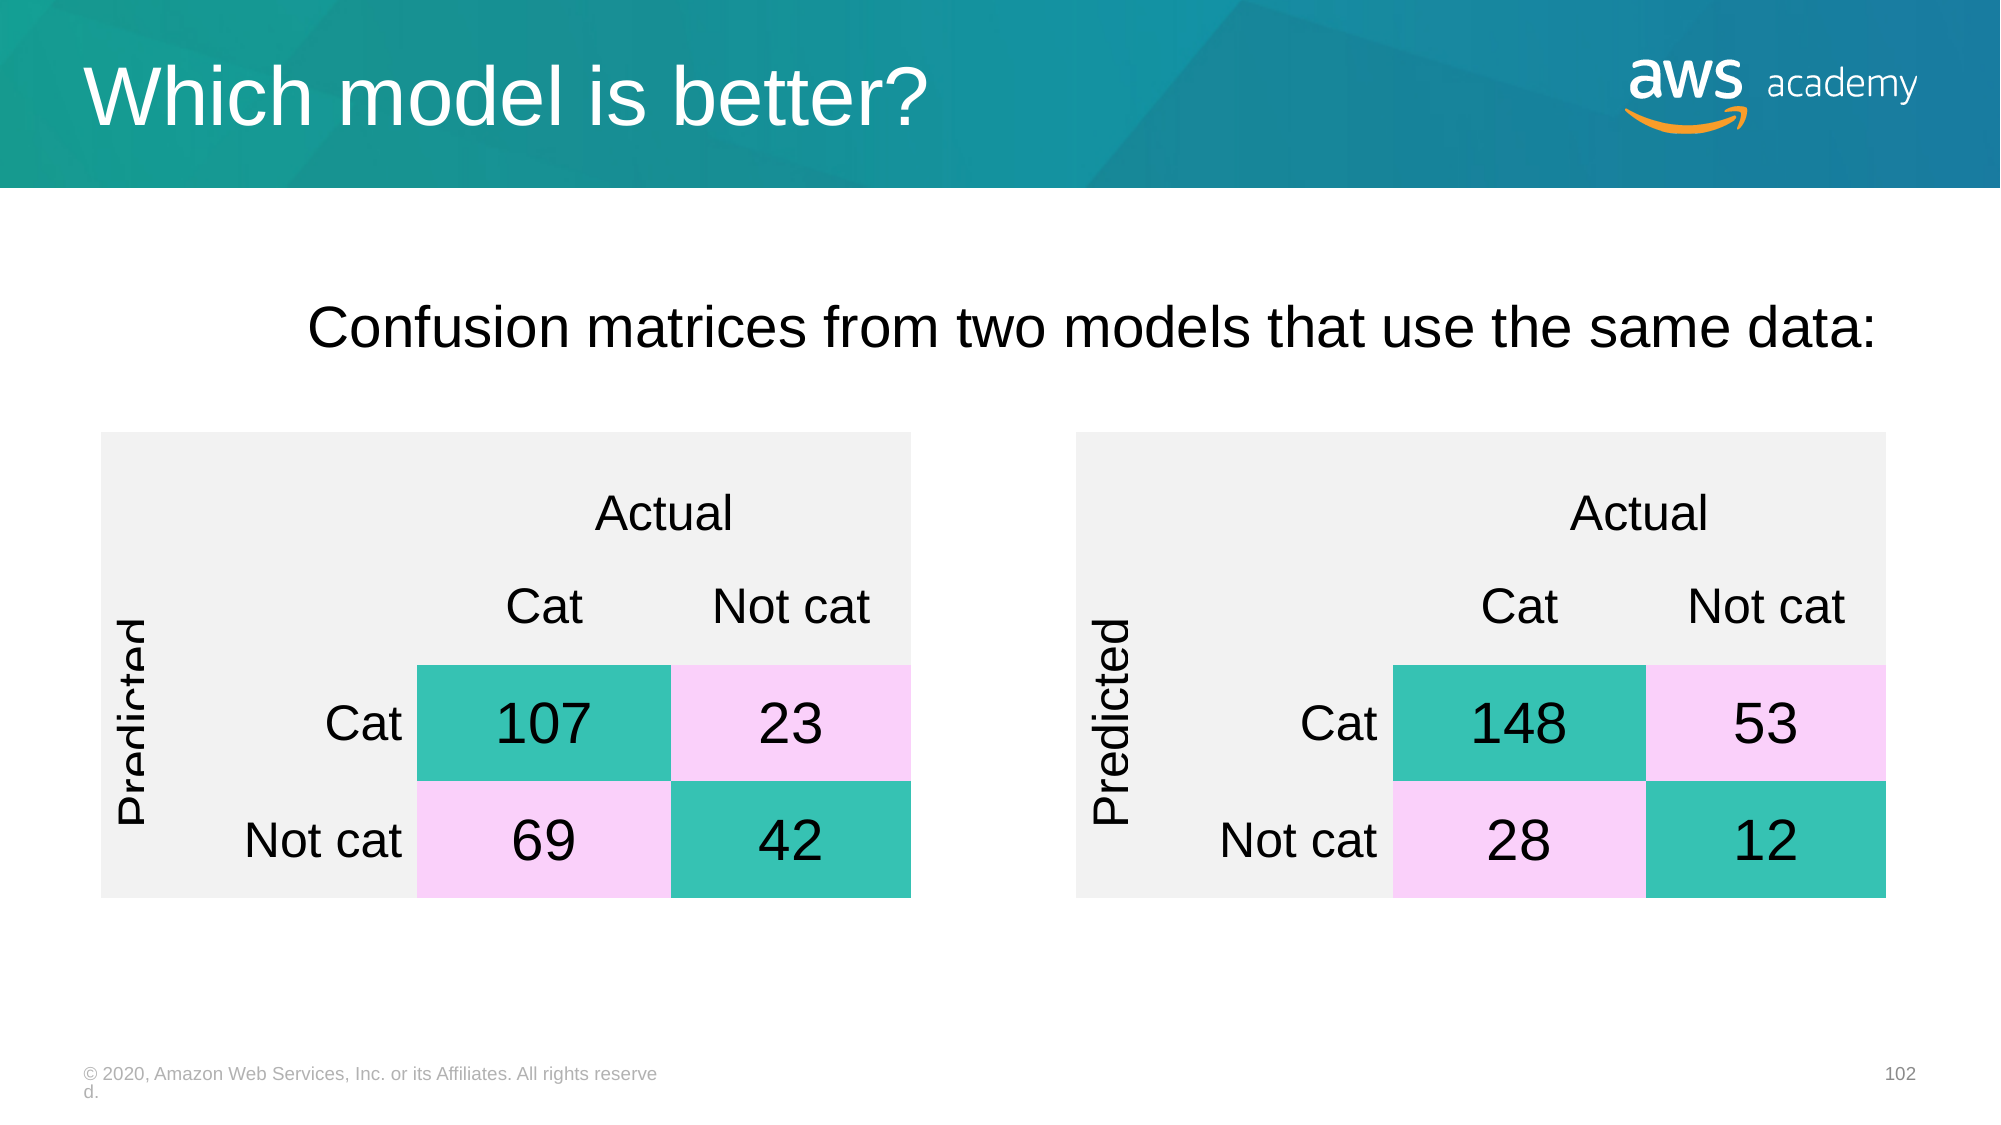

# Which model is better?
Confusion matrices from two models that use the same data:
|  |  | Actual |  |
| --- | --- | --- | --- |
| Predicted |  | Cat | Not cat |
|  | Cat | 107 | 23 |
|  | Not cat | 69 | 42 |
|  |  | Actual |  |
| --- | --- | --- | --- |
| Predicted |  | Cat | Not cat |
|  | Cat | 148 | 53 |
|  | Not cat | 28 | 12 |
© 2020, Amazon Web Services, Inc. or its Affiliates. All rights reserved.
102